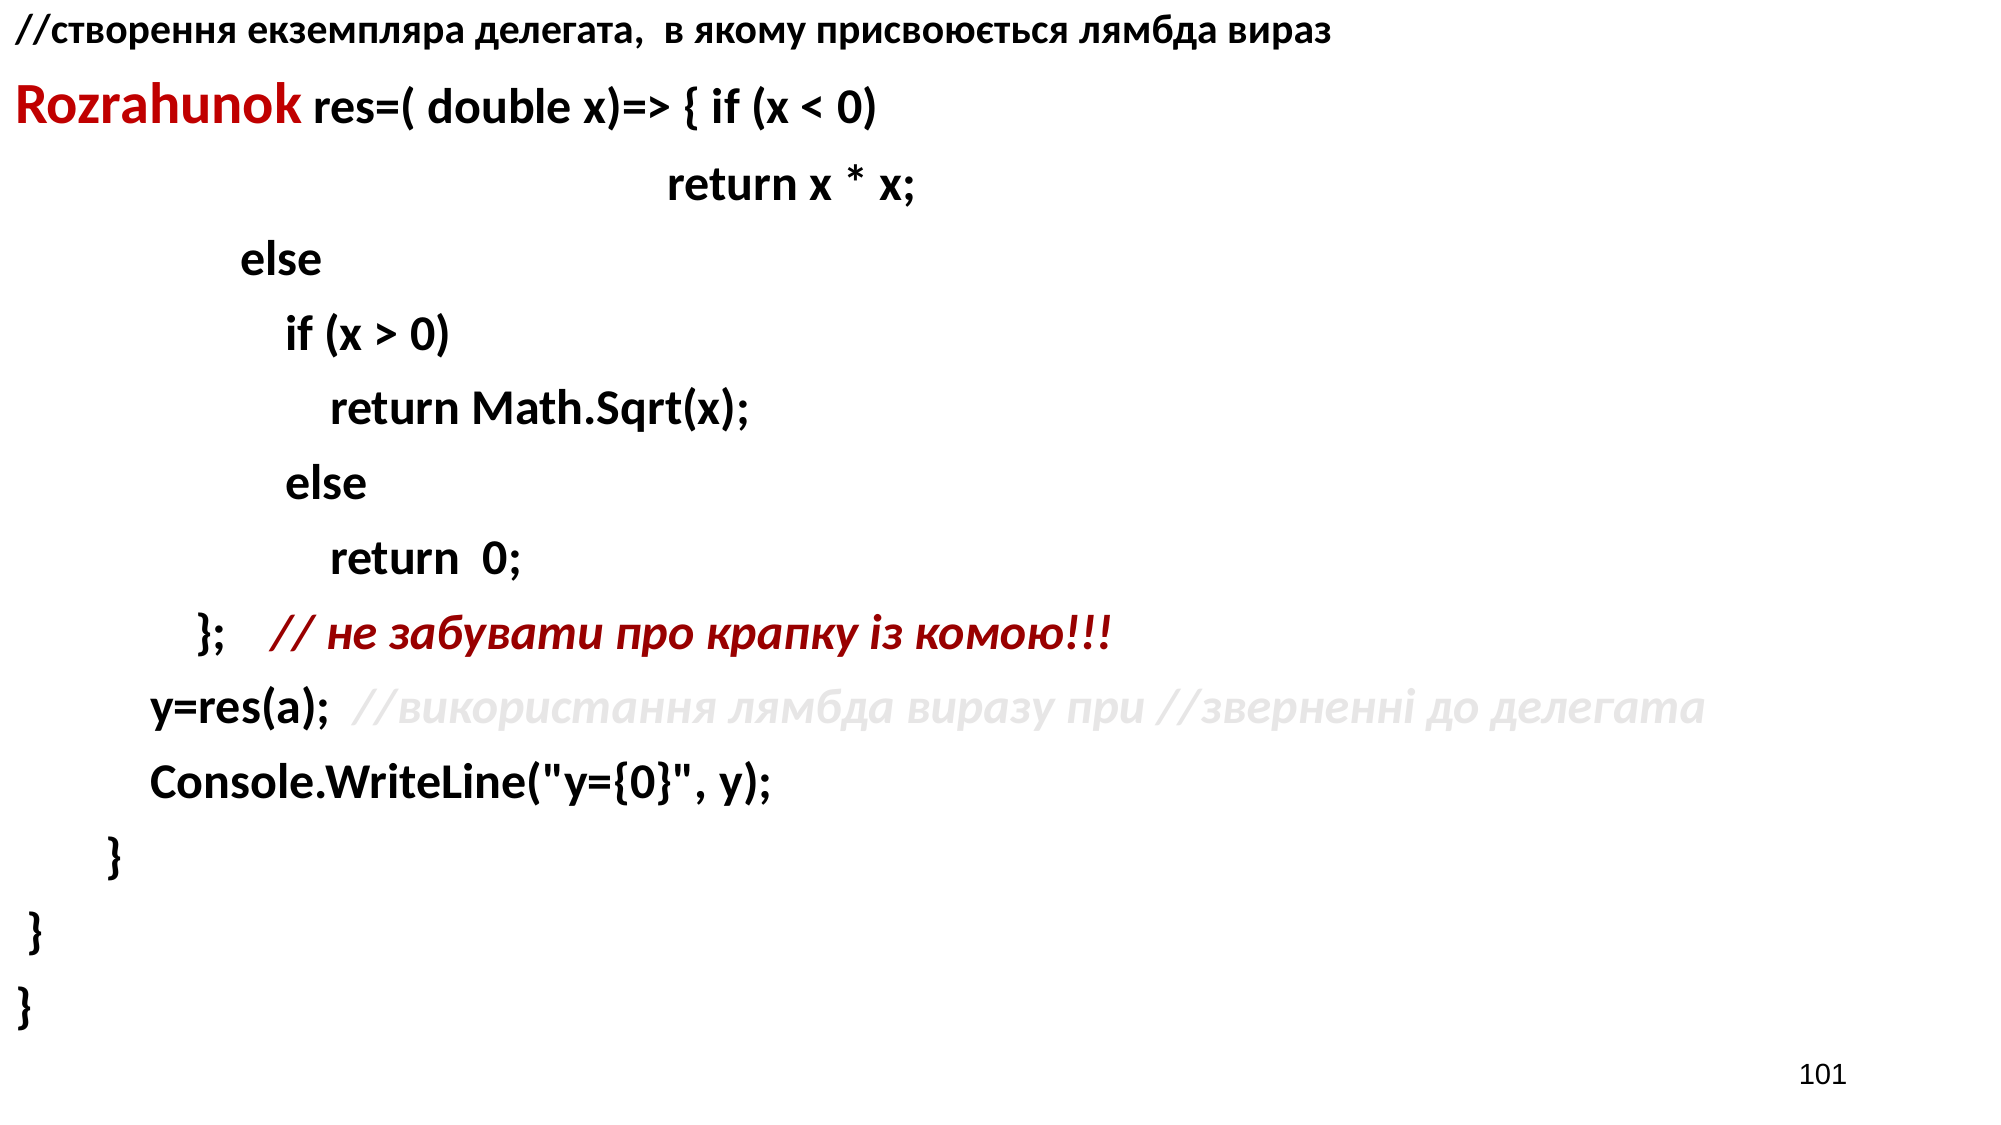

//створення екземпляра делегата,  в якому присвоюється лямбда вираз
Rozrahunok res=( double x)=> { if (x < 0)
                                                          return x * x;
                    else
                        if (x > 0)
                            return Math.Sqrt(x);
                        else
                            return  0;
                };    // не забувати про крапку із комою!!!
            y=res(a);  //використання лямбда виразу при //зверненні до делегата
            Console.WriteLine("y={0}", y);
        }
 }
}

101